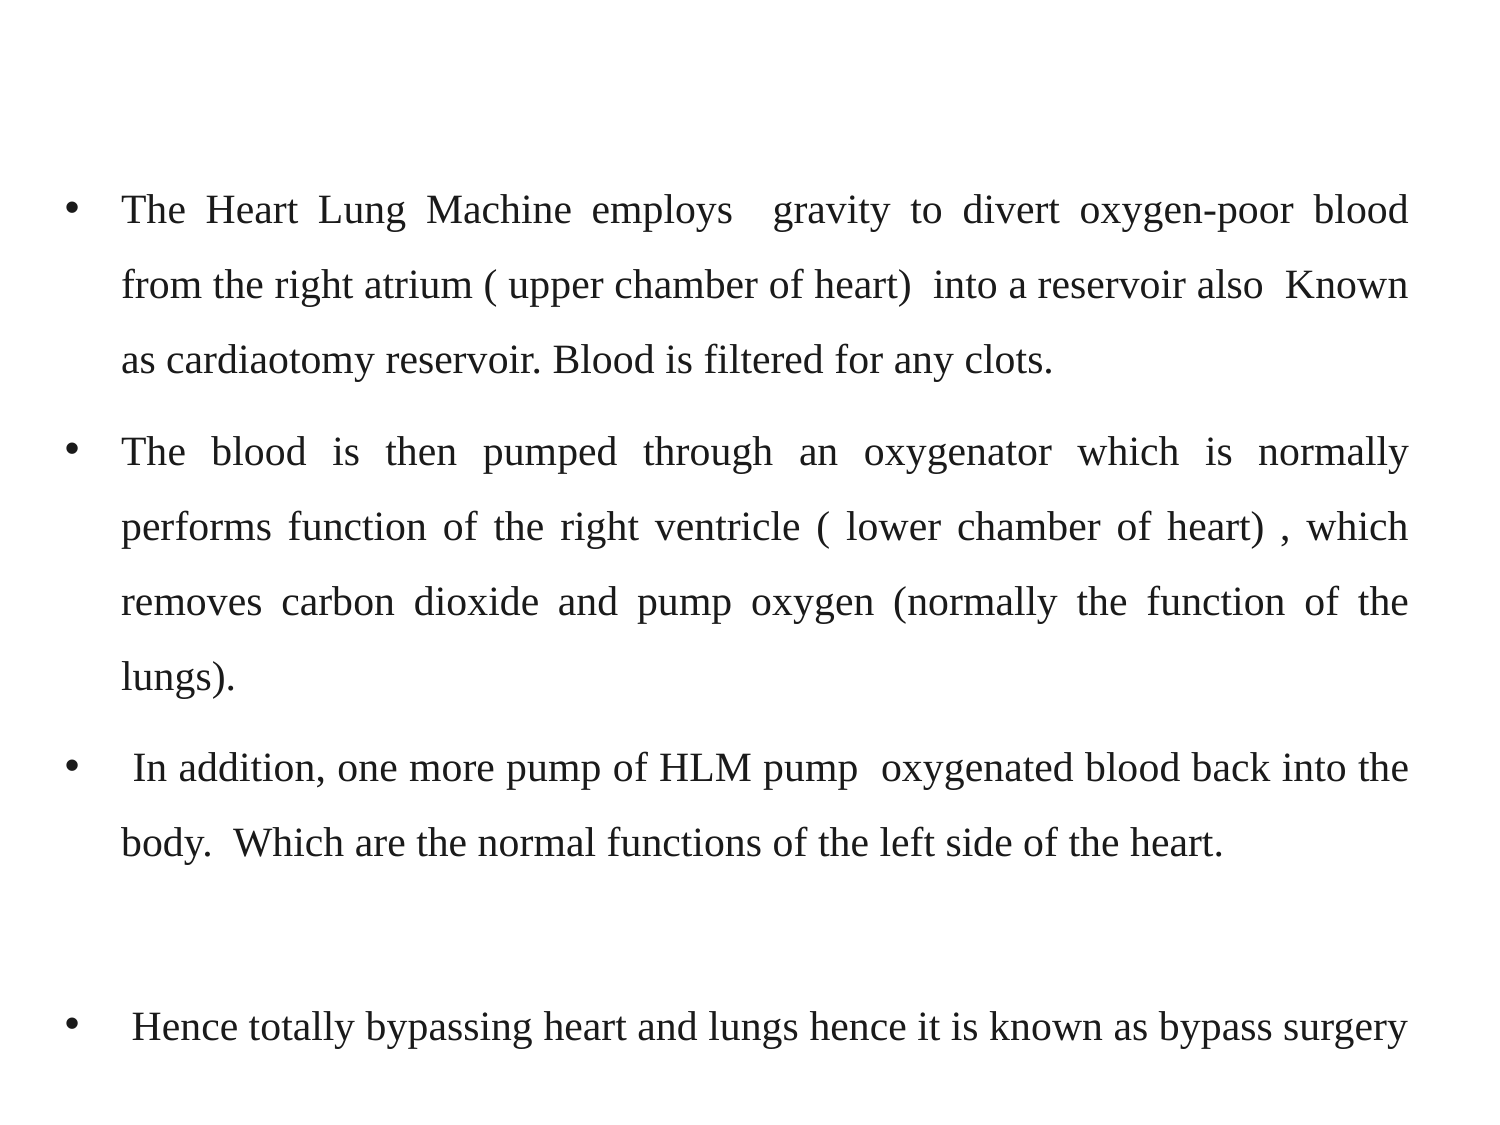

#
The Heart Lung Machine employs  gravity to divert oxygen-poor blood from the right atrium ( upper chamber of heart)  into a reservoir also  Known as cardiaotomy reservoir. Blood is filtered for any clots.
The blood is then pumped through an oxygenator which is normally performs function of the right ventricle ( lower chamber of heart) , which removes carbon dioxide and pump oxygen (normally the function of the lungs).
 In addition, one more pump of HLM pump  oxygenated blood back into the body.  Which are the normal functions of the left side of the heart.

 Hence totally bypassing heart and lungs hence it is known as bypass surgery